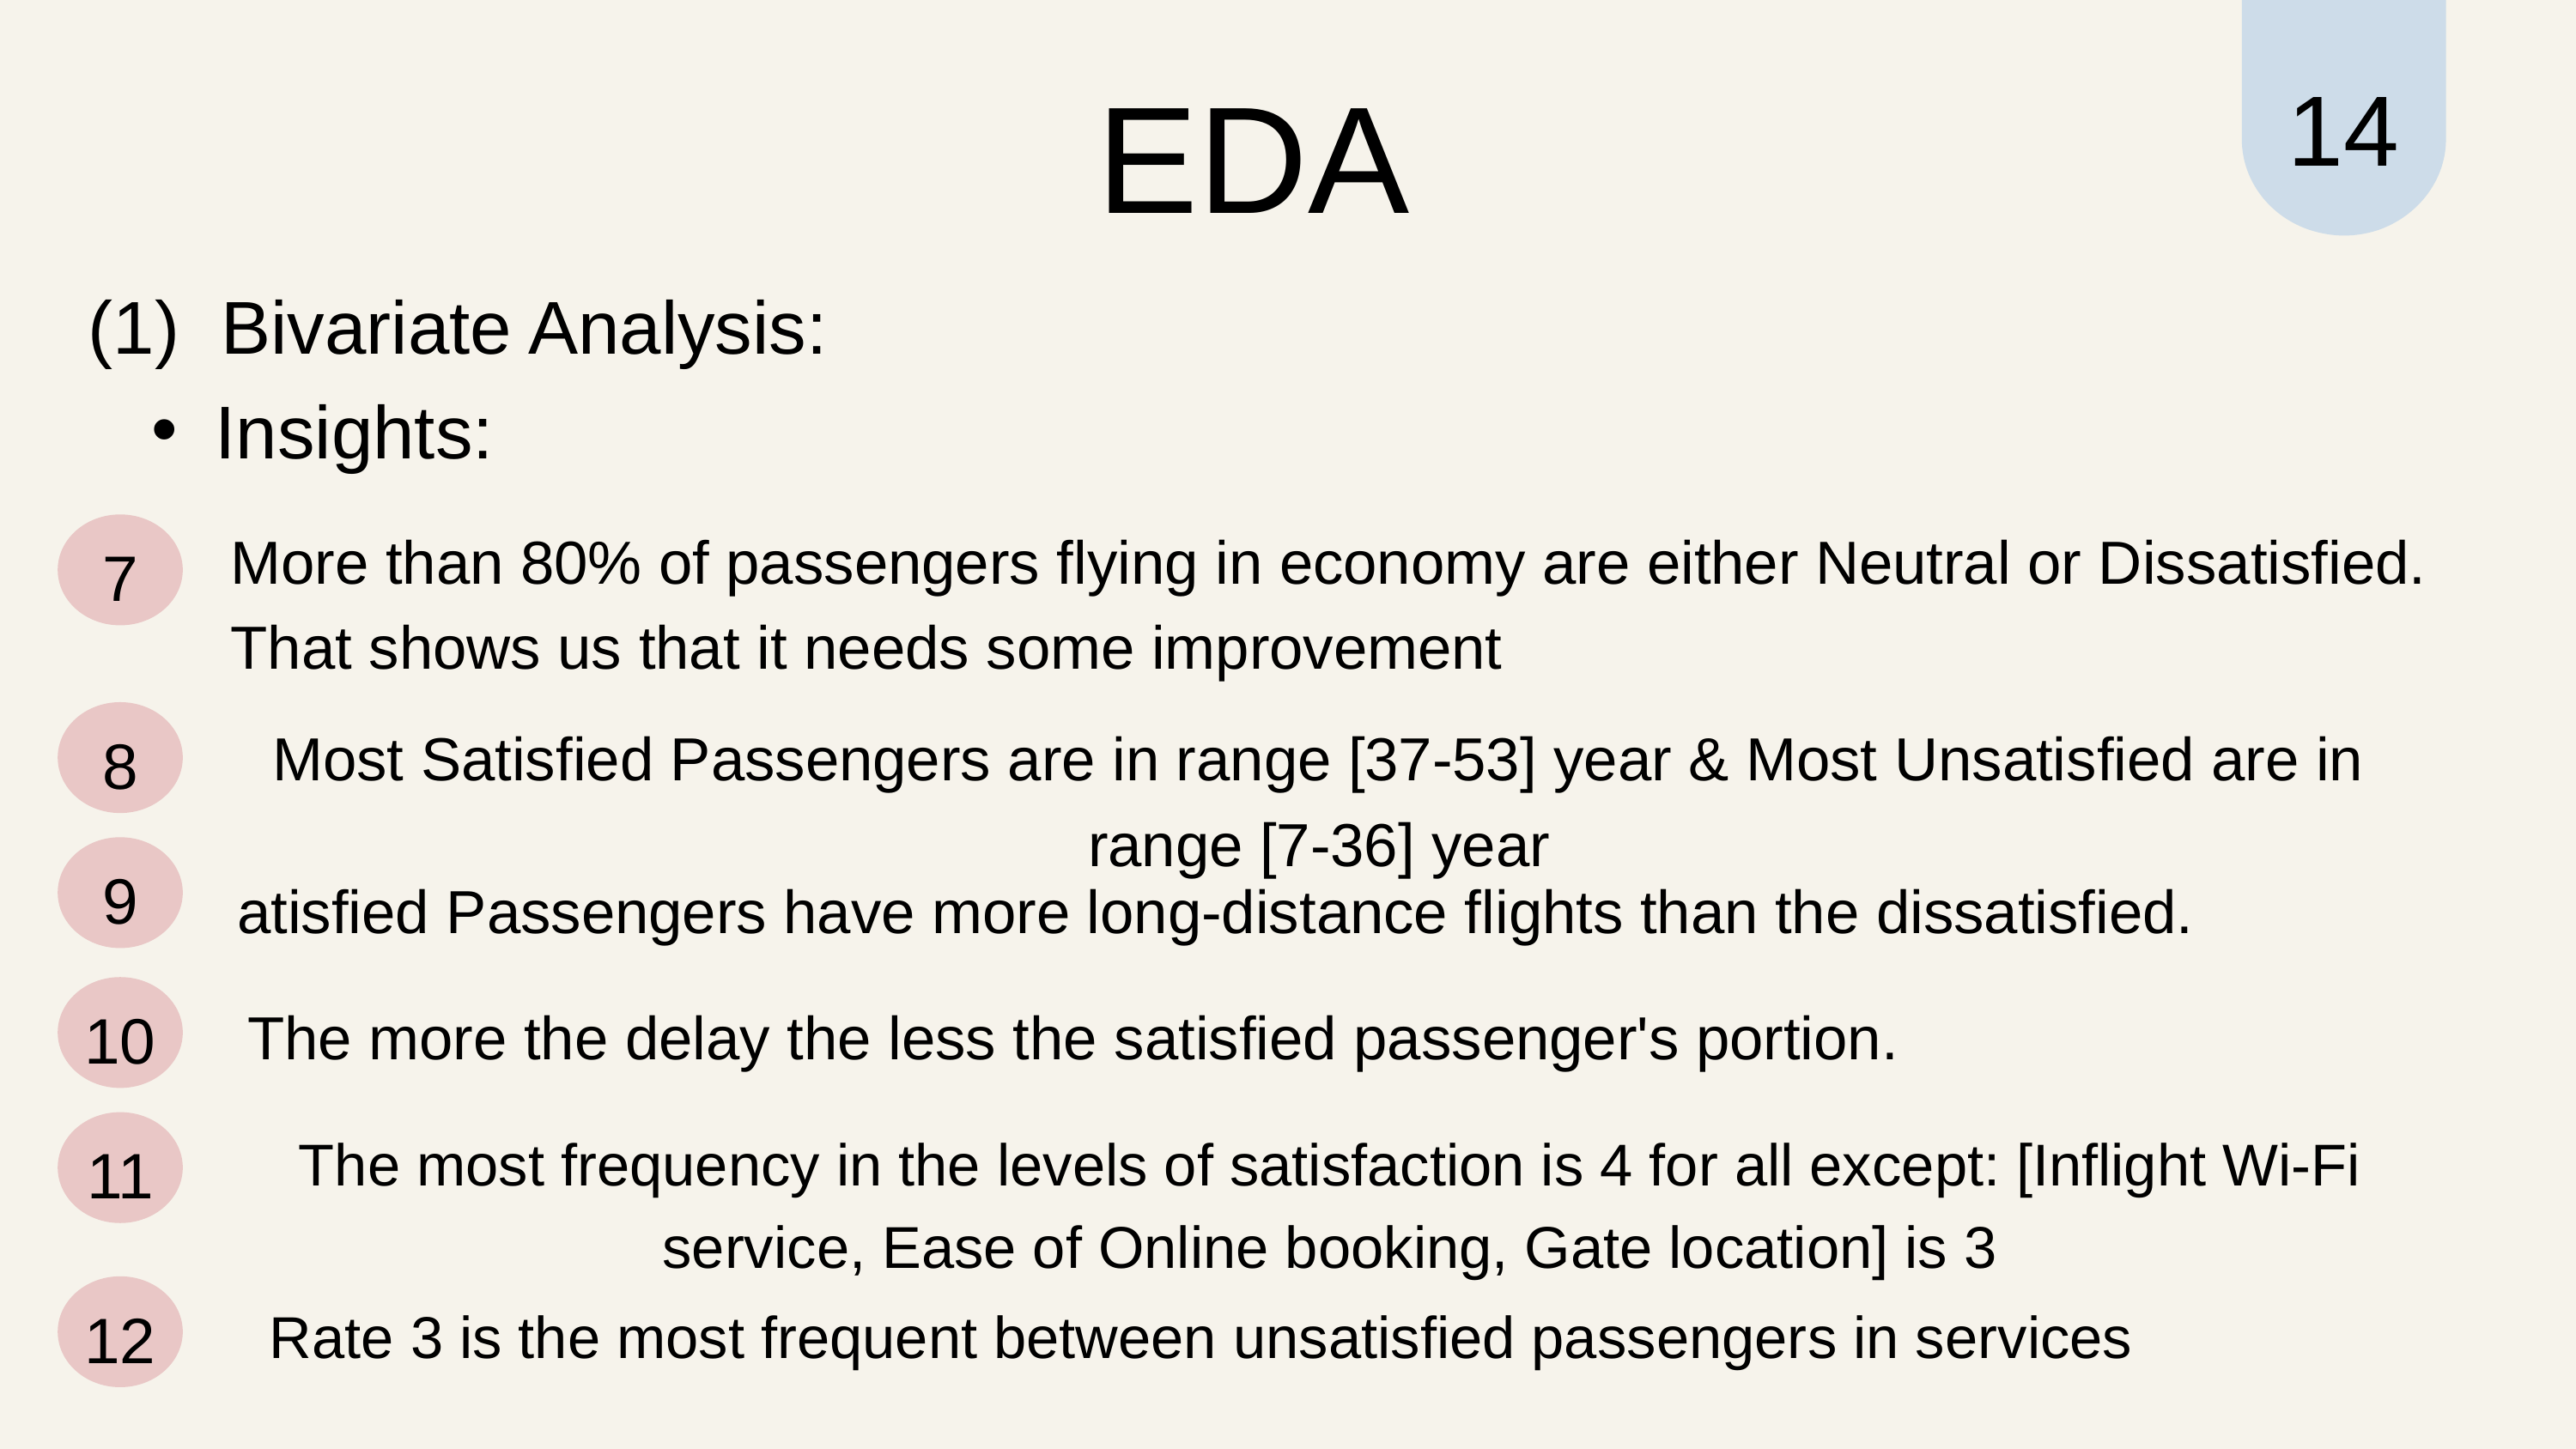

14
EDA
(1)  Bivariate Analysis:
Insights:
More than 80% of passengers flying in economy are either Neutral or Dissatisfied. That shows us that it needs some improvement

7

8
Most Satisfied Passengers are in range [37-53] year & Most Unsatisfied are in range [7-36] year

9
atisfied Passengers have more long-distance flights than the dissatisfied.

10
 The more the delay the less the satisfied passenger's portion.

11
The most frequency in the levels of satisfaction is 4 for all except: [Inflight Wi-Fi service, Ease of Online booking, Gate location] is 3

12
Rate 3 is the most frequent between unsatisfied passengers in services